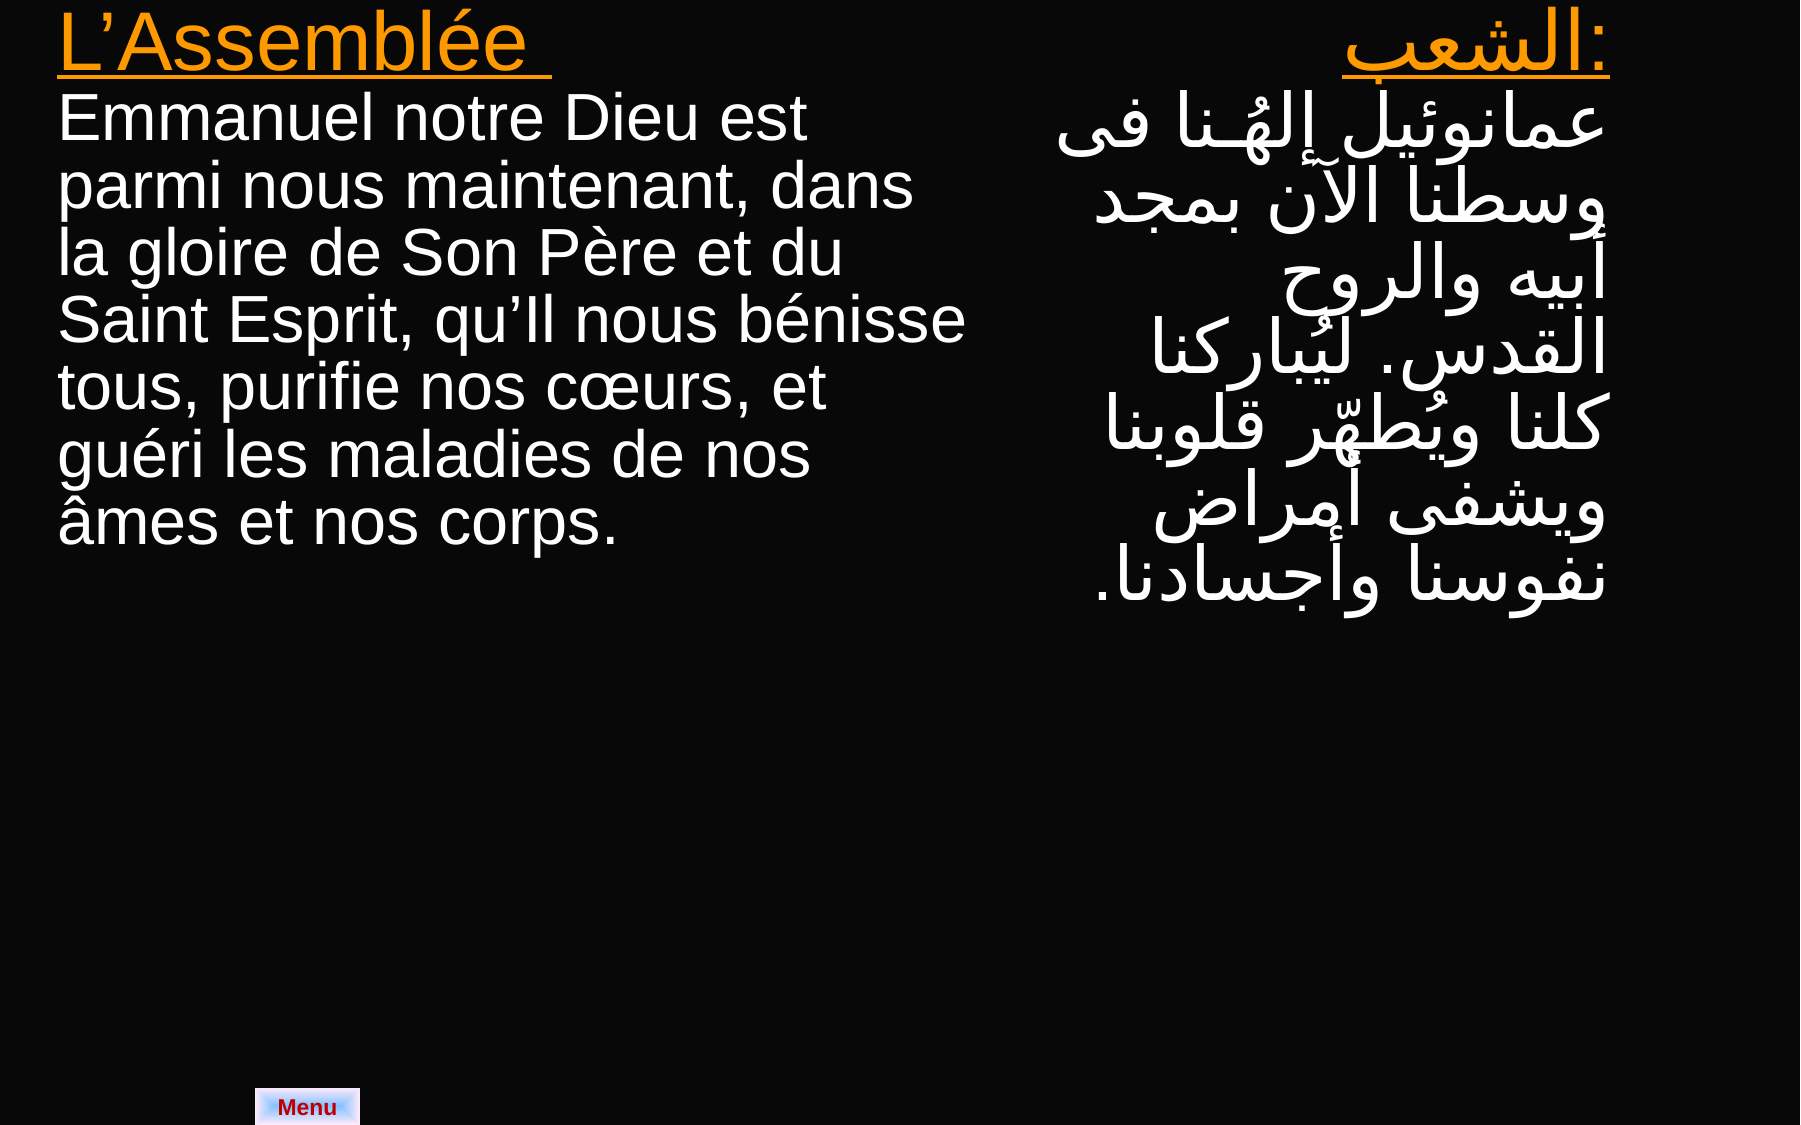

| L’Assemblée Emmanuel notre Dieu est parmi nous maintenant, dans la gloire de Son Père et du Saint Esprit, qu’Il nous bénisse tous, purifie nos cœurs, et guéri les maladies de nos âmes et nos corps. | الشعب: عمانوئيل إلهُـنا فى وسطنا الآن بمجد أبيه والروح القدس. ليُباركنا كلنا ويُطهّر قلوبنا ويشفى أمراض نفوسنا وأجسادنا. |
| --- | --- |

Menu